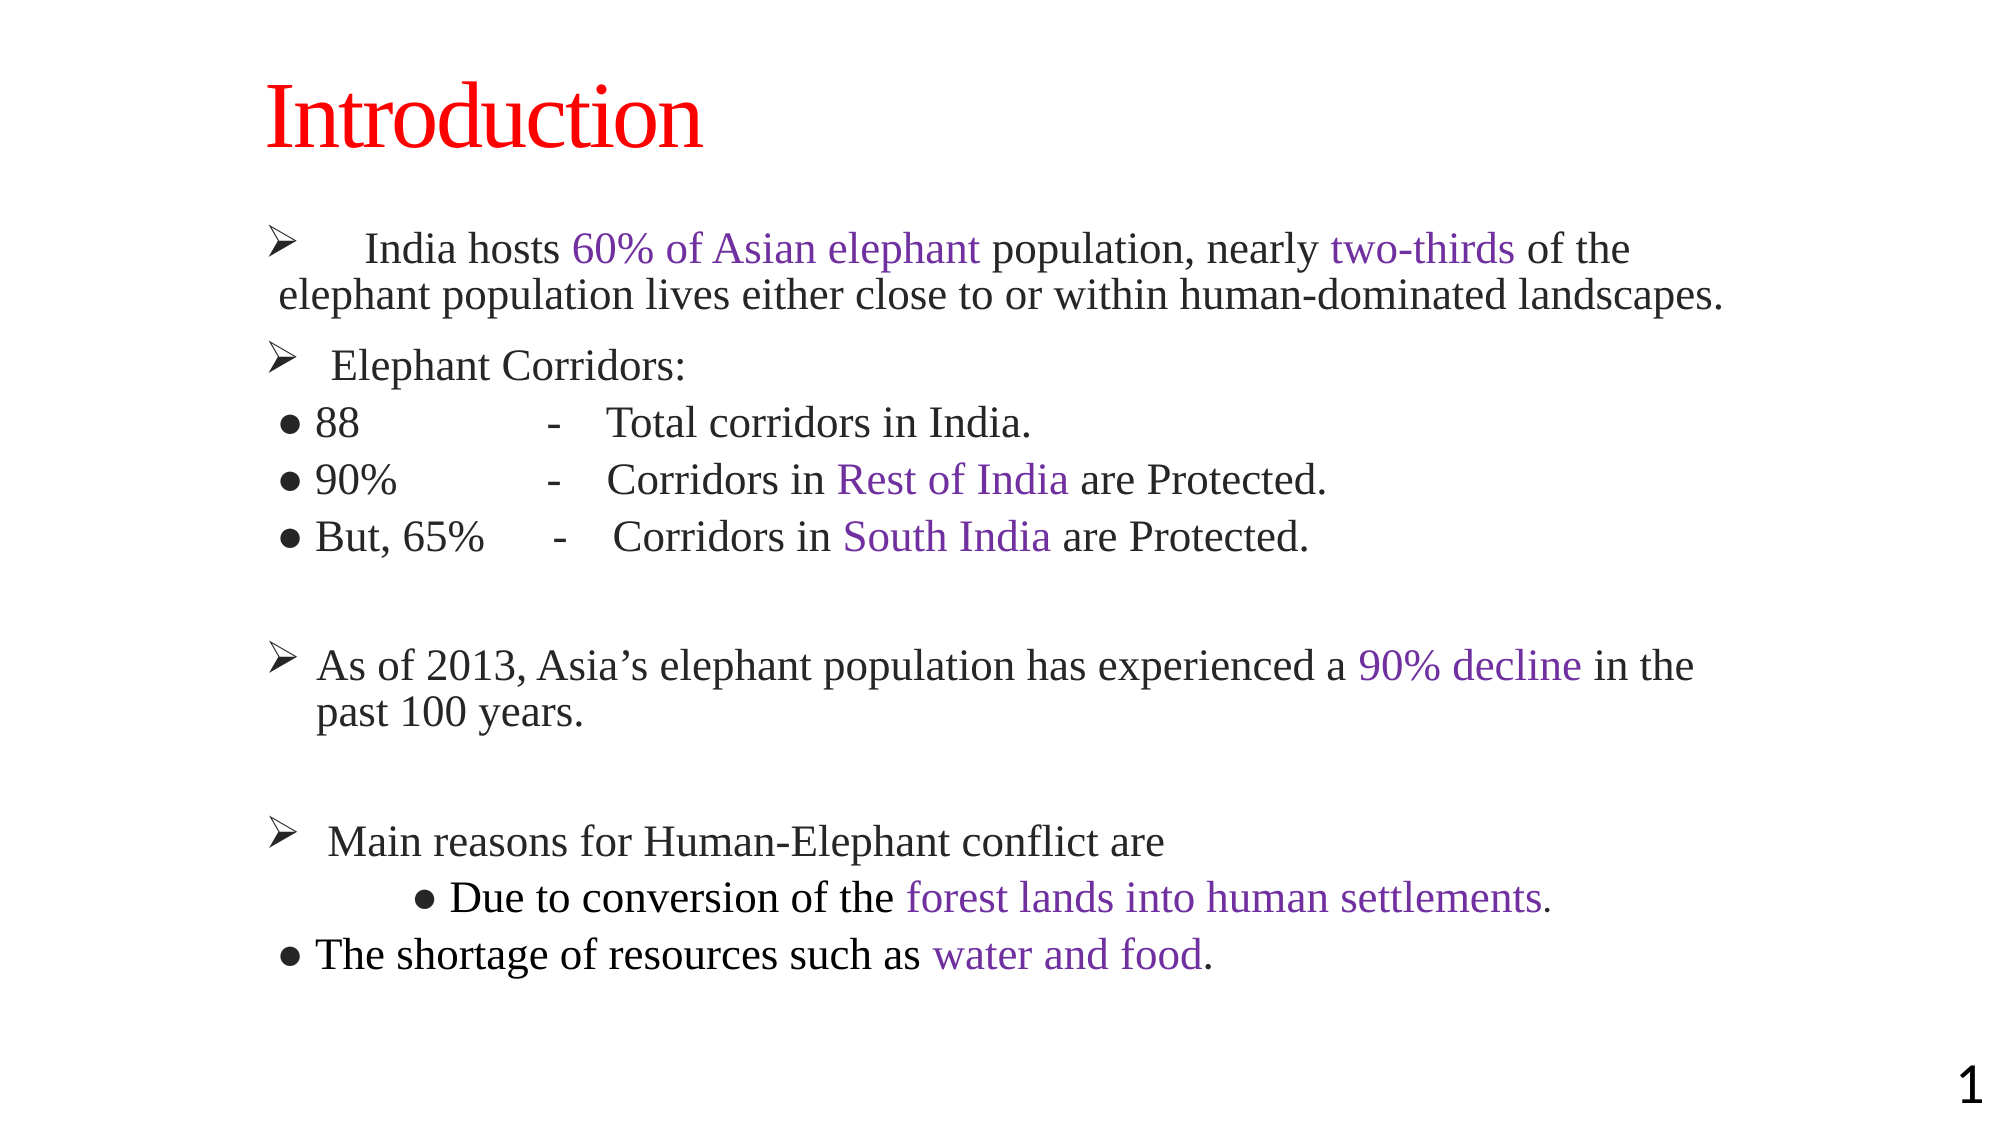

# Introduction
      India hosts 60% of Asian elephant population, nearly two-thirds of the elephant population lives either close to or within human-dominated landscapes.
   Elephant Corridors:
	 ● 88 	             -    Total corridors in India.
	 ● 90%   	 -    Corridors in Rest of India are Protected.
	 ● But, 65%      -    Corridors in South India are Protected.

As of 2013, Asia’s elephant population has experienced a 90% decline in the past 100 years.

 Main reasons for Human-Elephant conflict are
	 ● Due to conversion of the forest lands into human settlements.
	 ● The shortage of resources such as water and food.
1